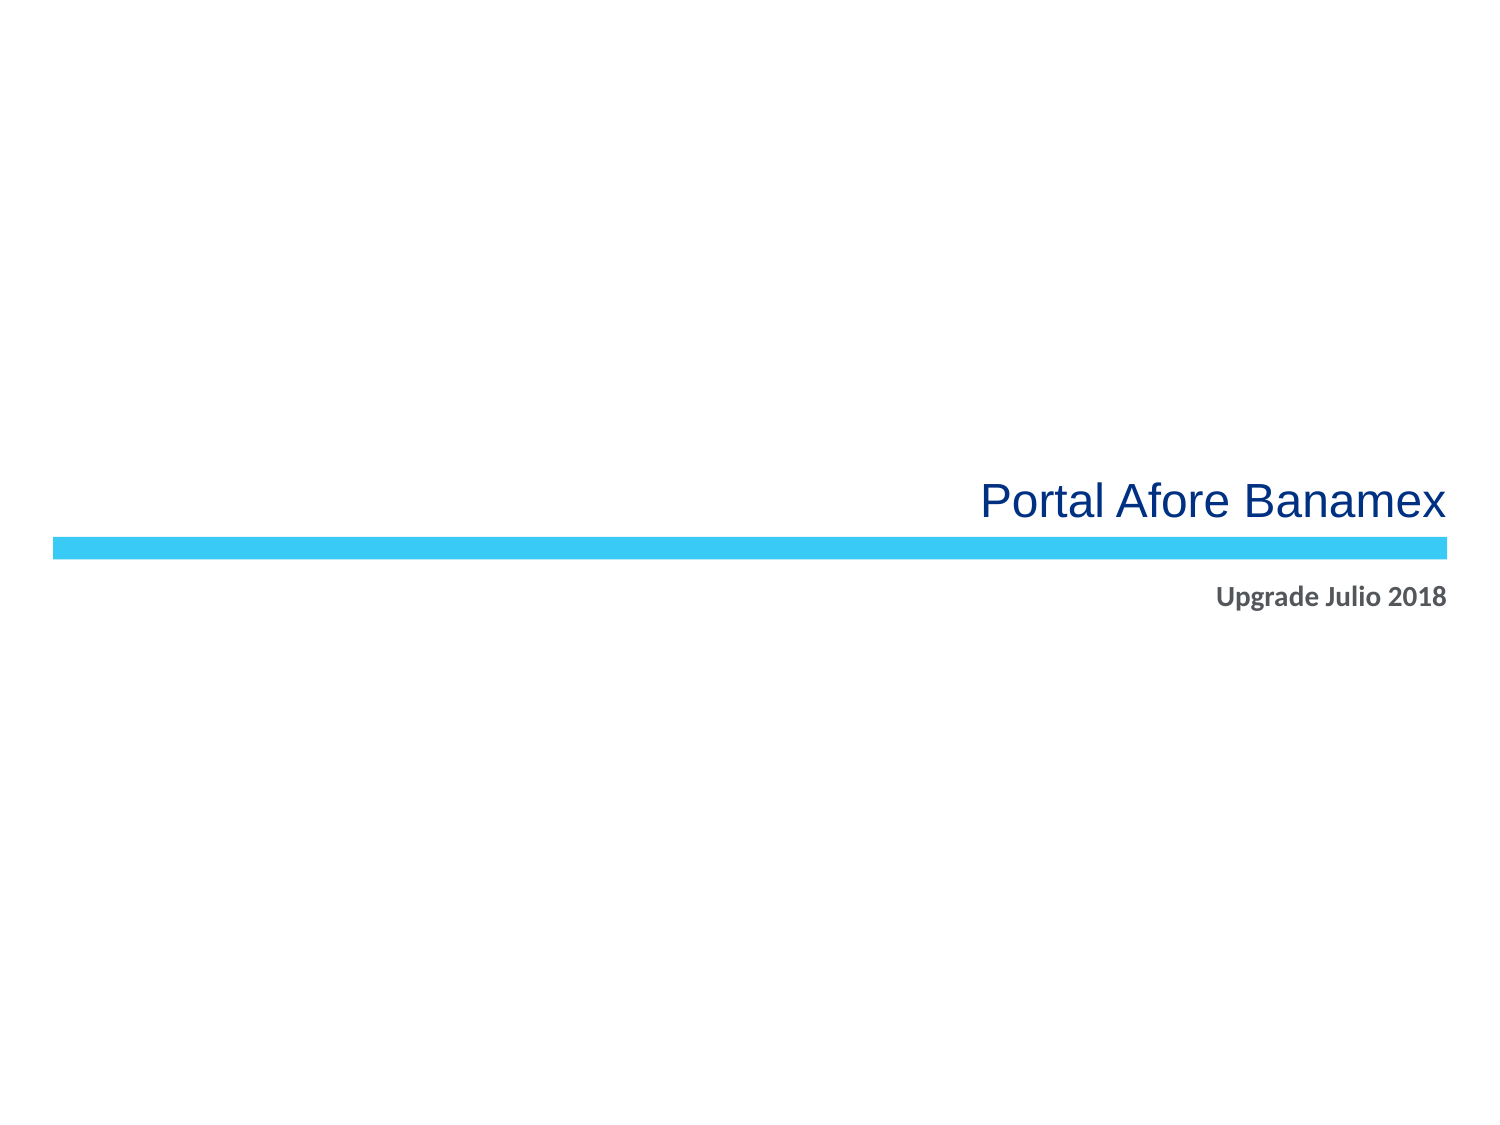

Portal Afore Banamex

Upgrade Julio 2018
1